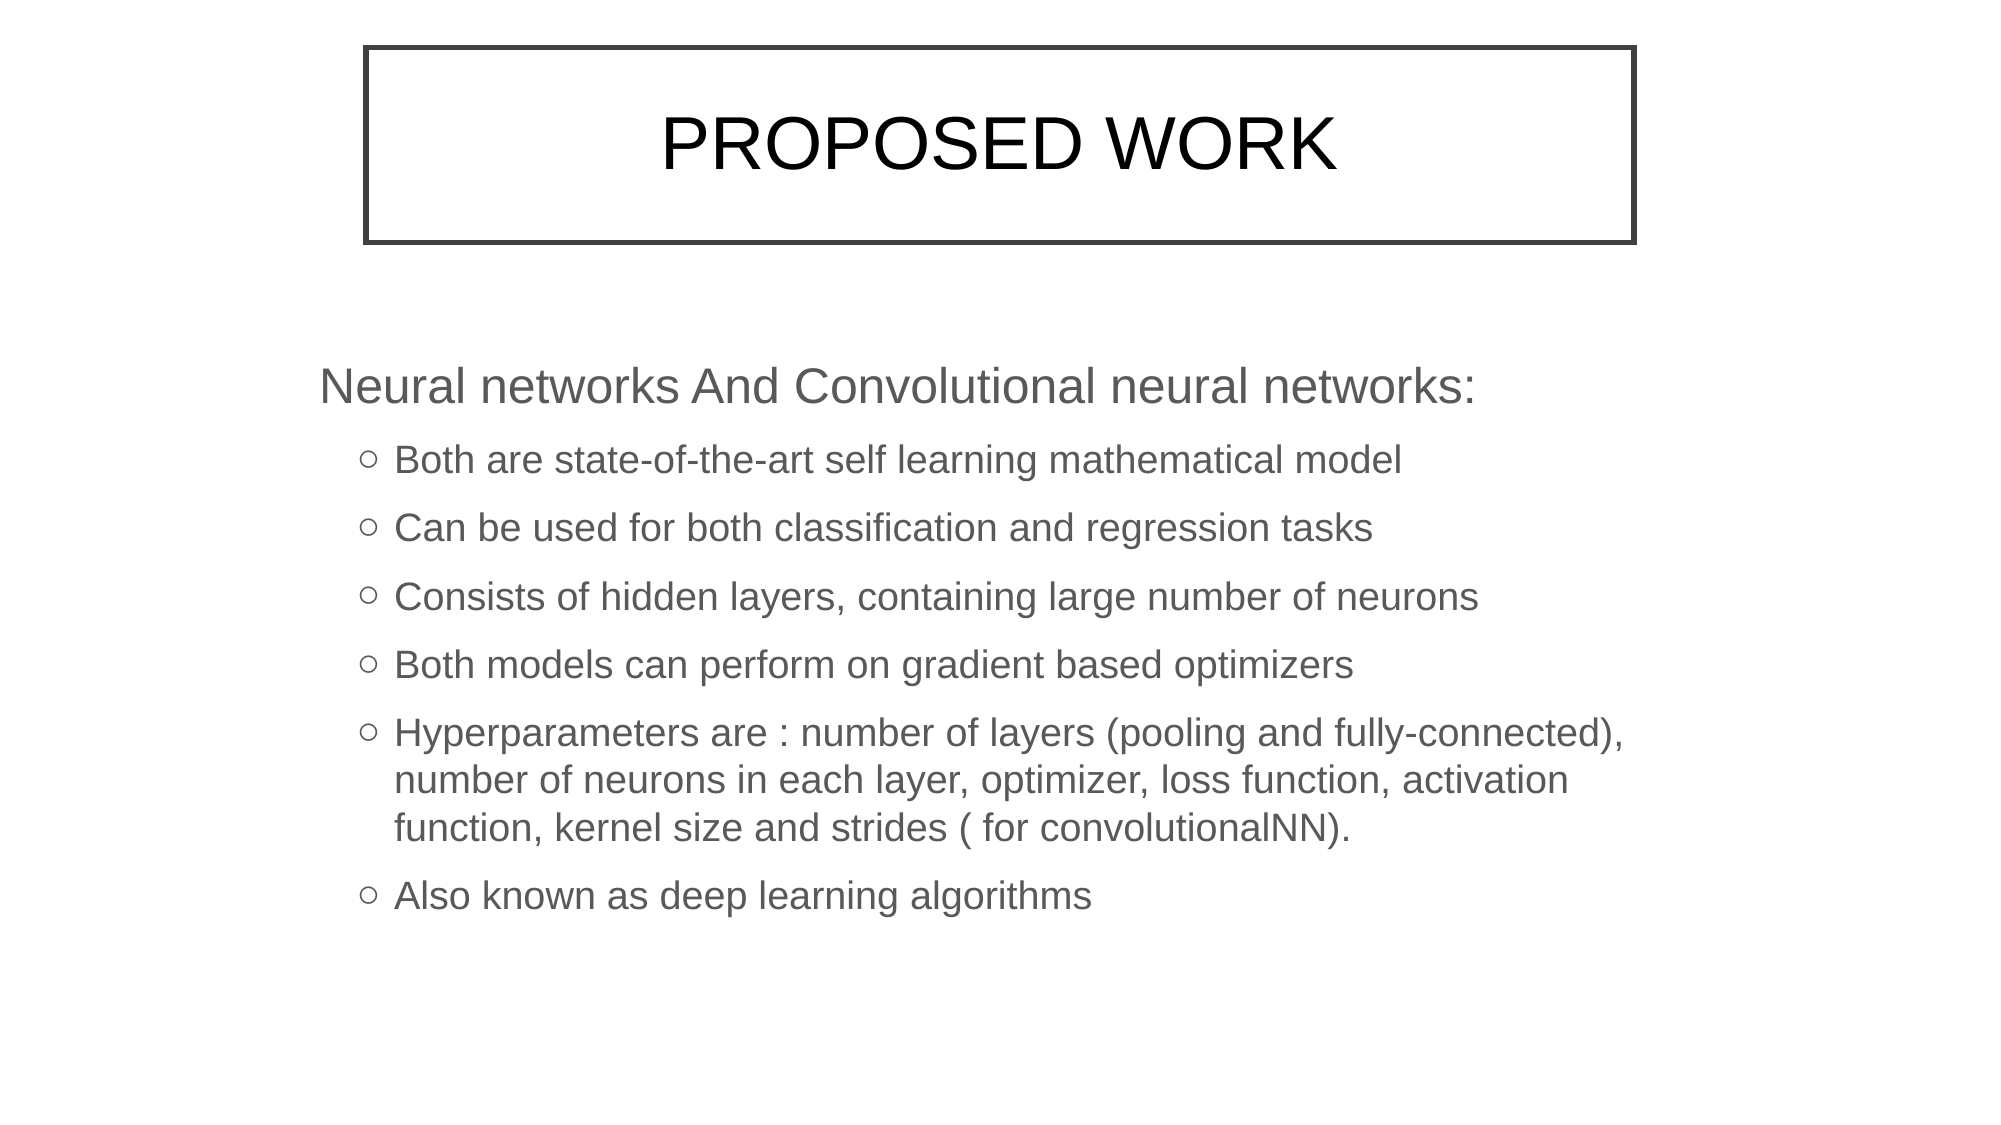

PROPOSED WORK
Neural networks And Convolutional neural networks:
Both are state-of-the-art self learning mathematical model
Can be used for both classification and regression tasks
Consists of hidden layers, containing large number of neurons
Both models can perform on gradient based optimizers
Hyperparameters are : number of layers (pooling and fully-connected), number of neurons in each layer, optimizer, loss function, activation function, kernel size and strides ( for convolutionalNN).
Also known as deep learning algorithms